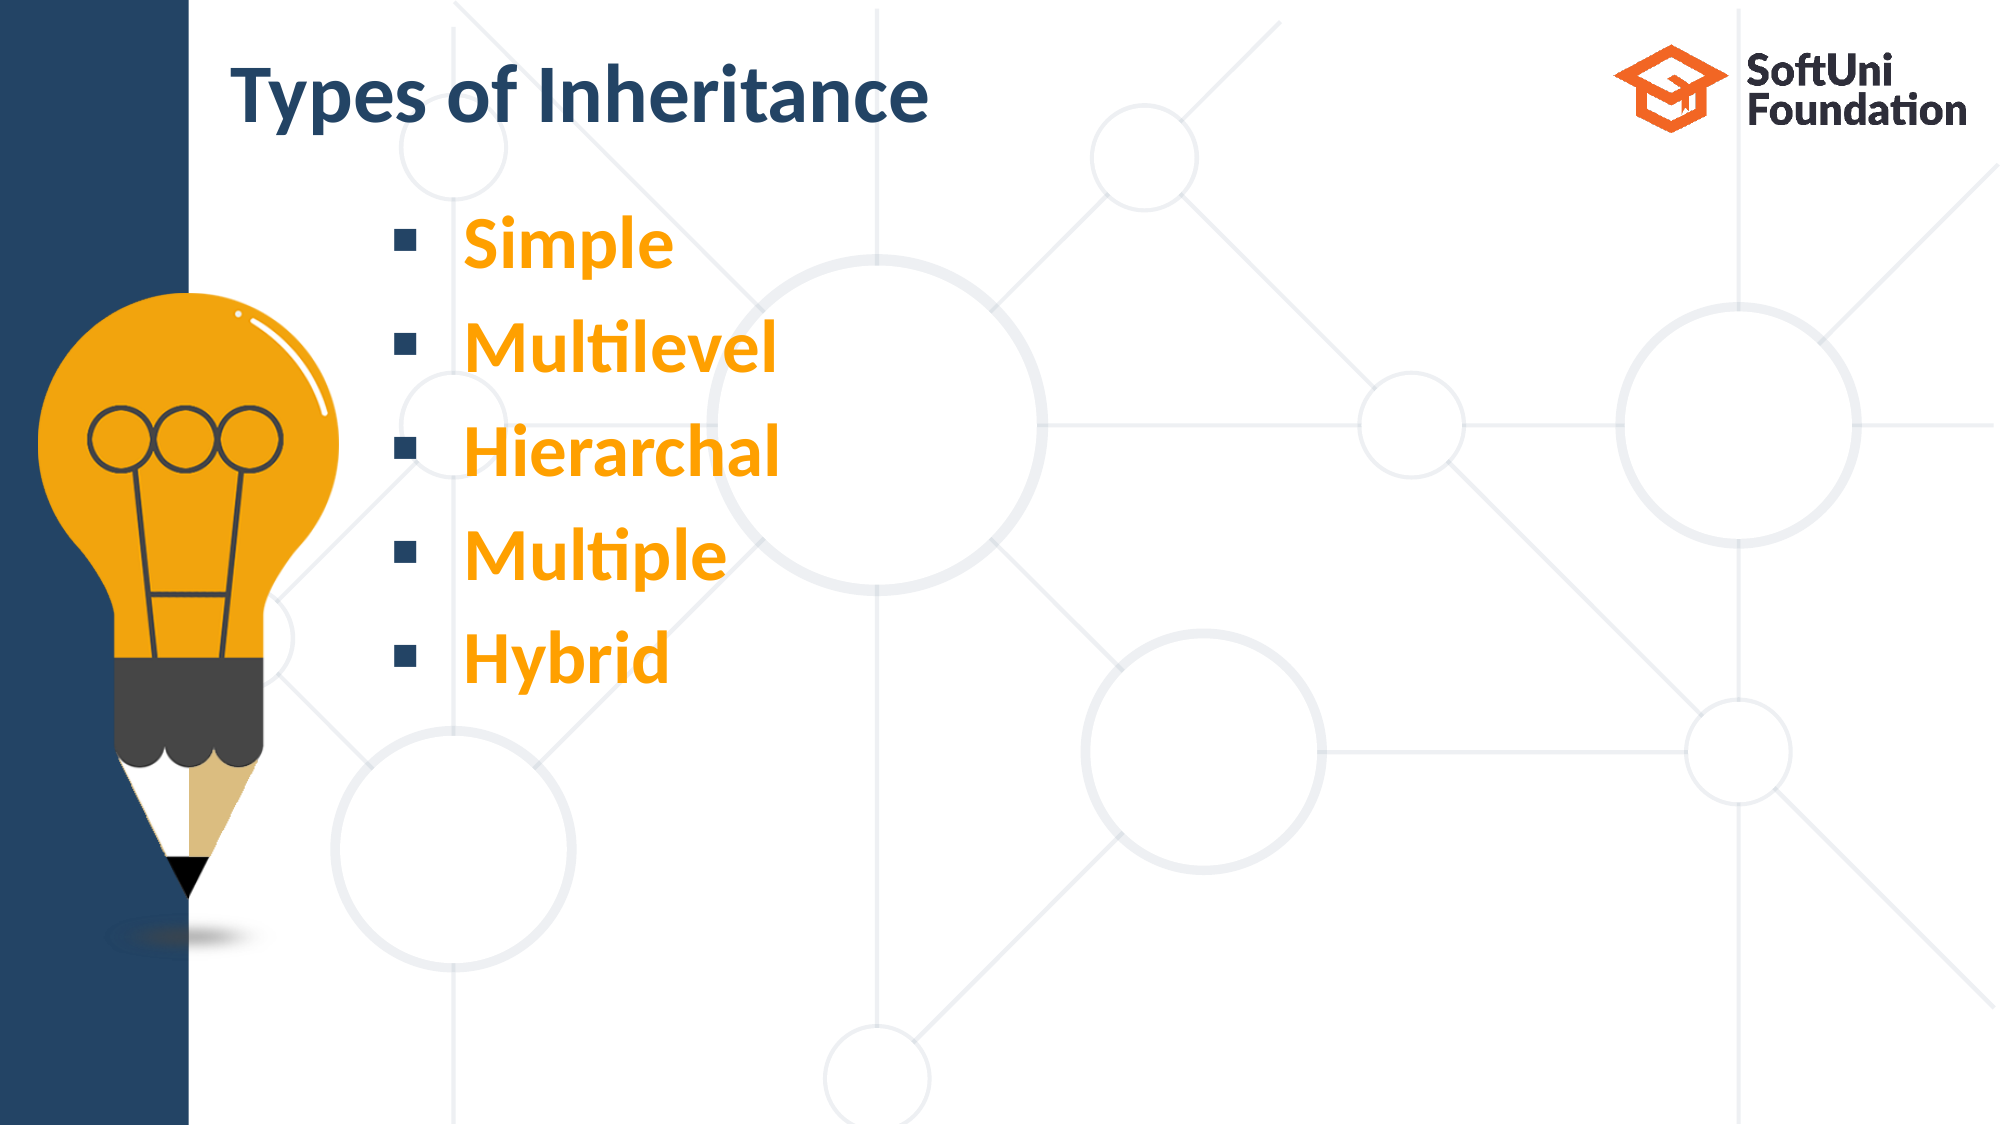

# Types of Inheritance
Simple
Multilevel
Hierarchal
Multiple
Hybrid